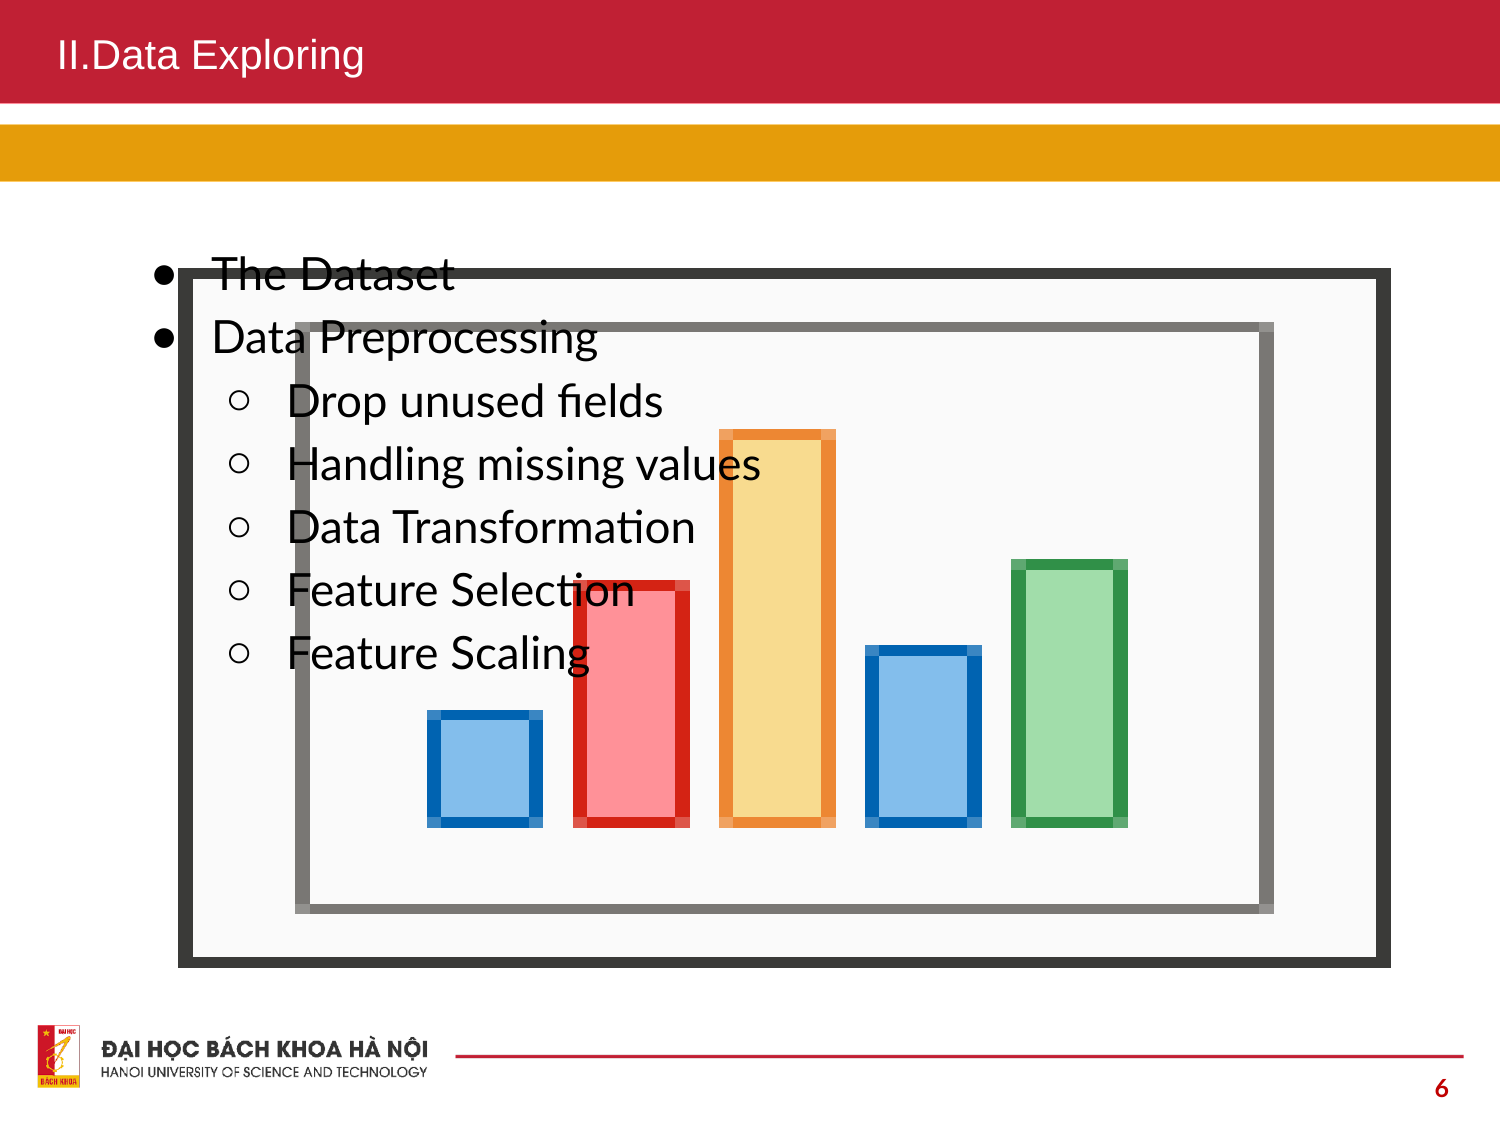

# II.Data Exploring
The Dataset
Data Preprocessing
Drop unused fields
Handling missing values
Data Transformation
Feature Selection
Feature Scaling
6